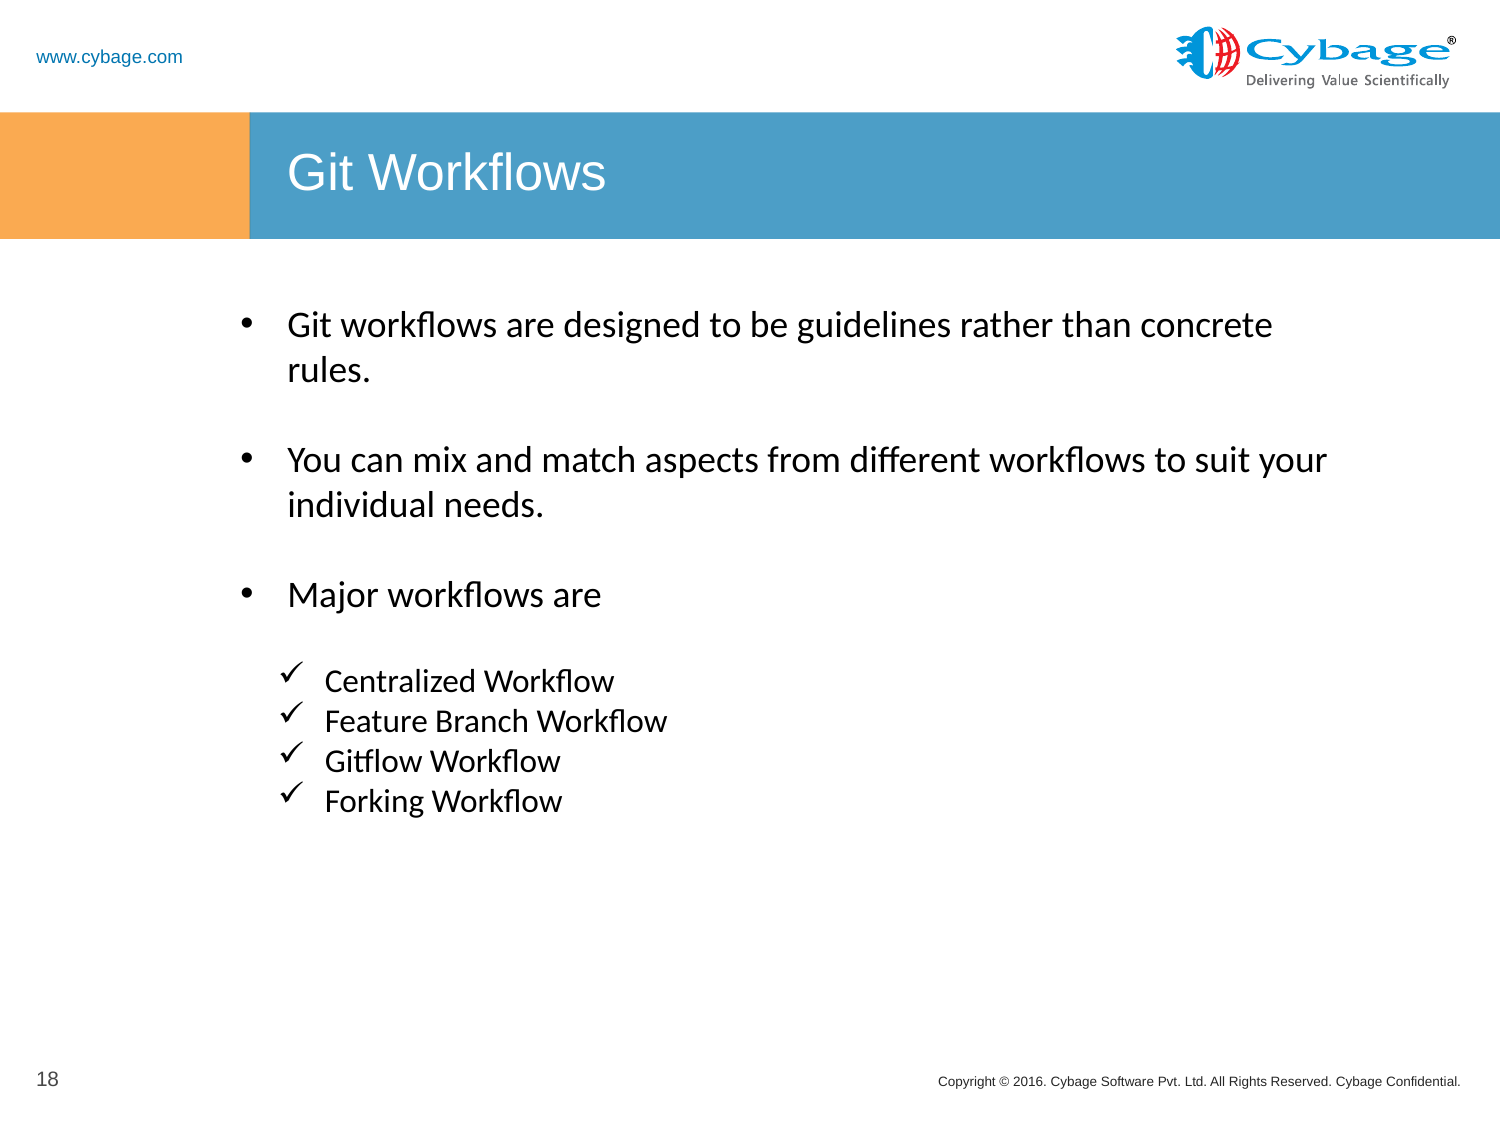

# Git Workflows
Git workflows are designed to be guidelines rather than concrete rules.

You can mix and match aspects from different workflows to suit your individual needs.

Major workflows are

Centralized Workflow
Feature Branch Workflow
Gitflow Workflow
Forking Workflow
18